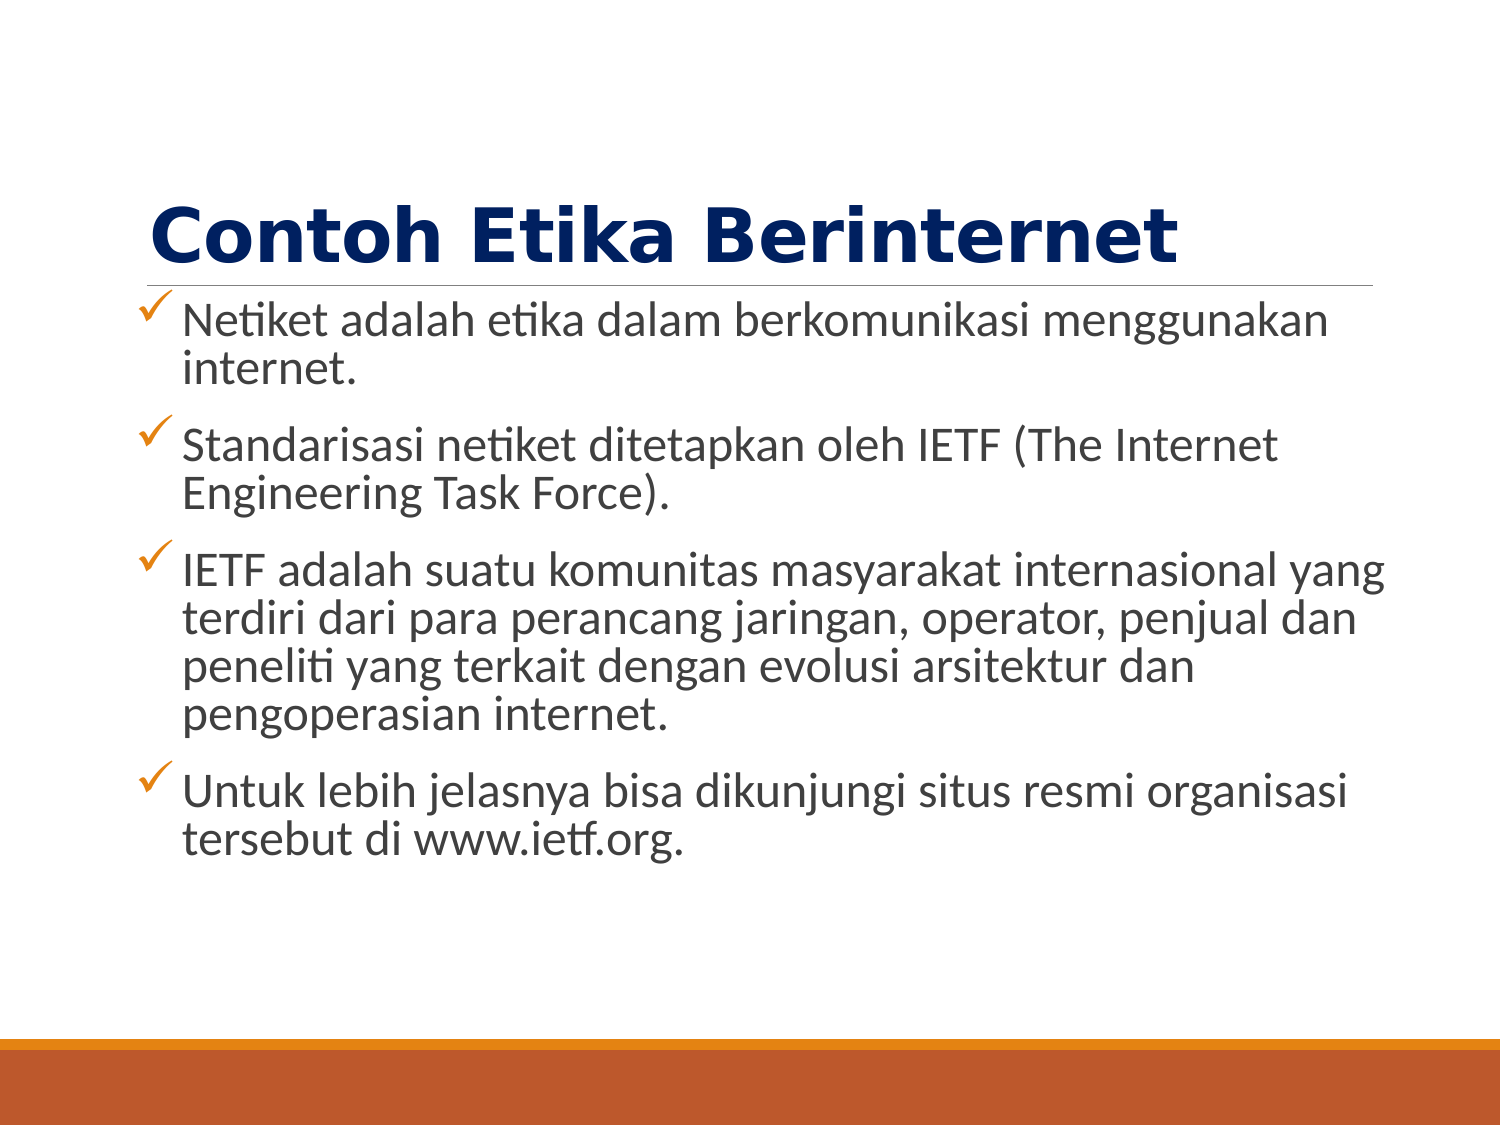

# Contoh Etika Berinternet
Netiket adalah etika dalam berkomunikasi menggunakan internet.
Standarisasi netiket ditetapkan oleh IETF (The Internet Engineering Task Force).
IETF adalah suatu komunitas masyarakat internasional yang terdiri dari para perancang jaringan, operator, penjual dan peneliti yang terkait dengan evolusi arsitektur dan pengoperasian internet.
Untuk lebih jelasnya bisa dikunjungi situs resmi organisasi tersebut di www.ietf.org.